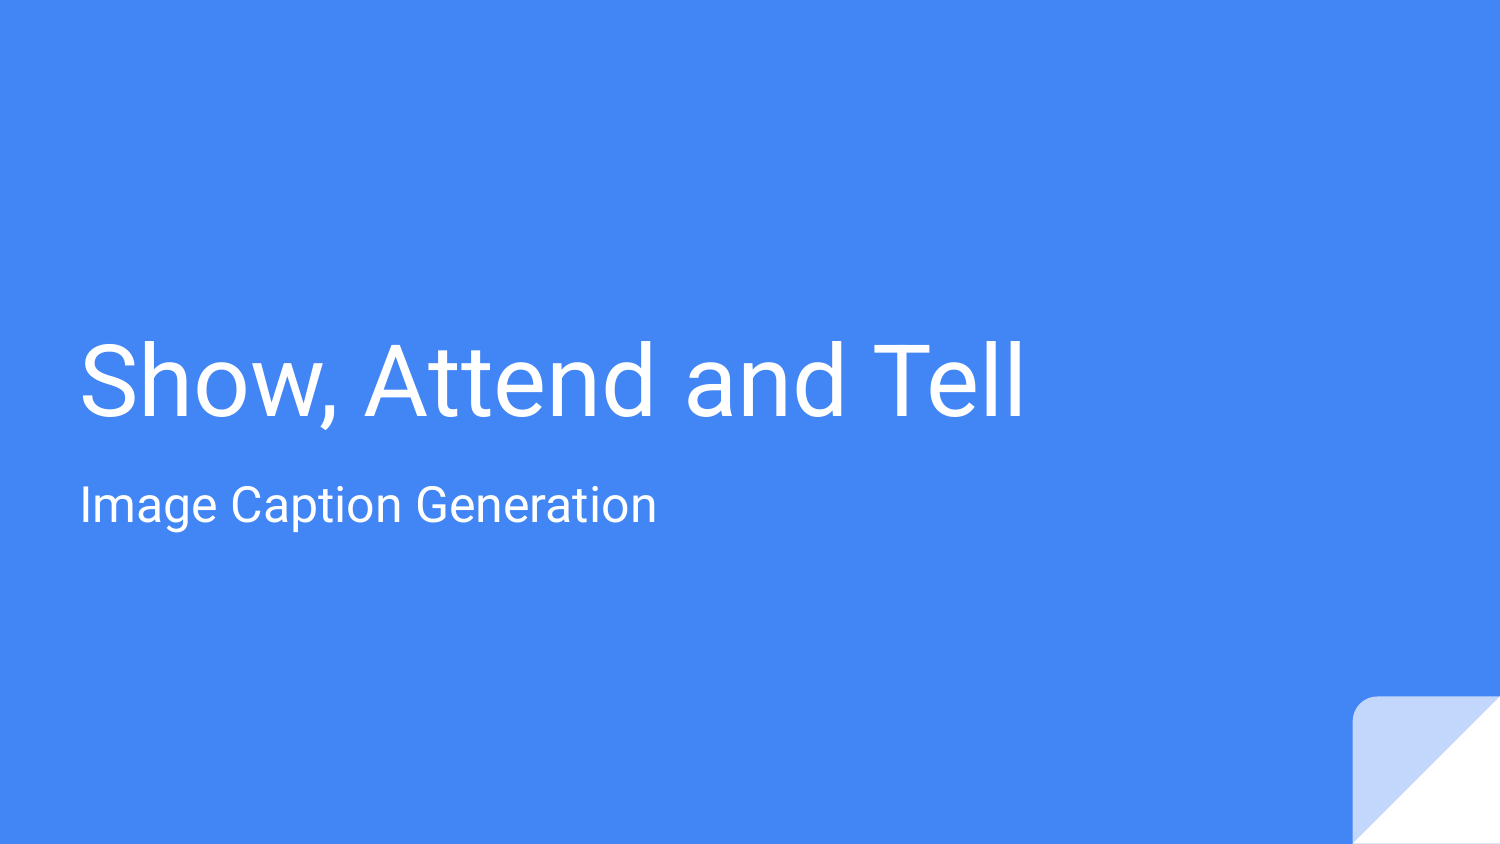

# Show, Attend and Tell
Image Caption Generation